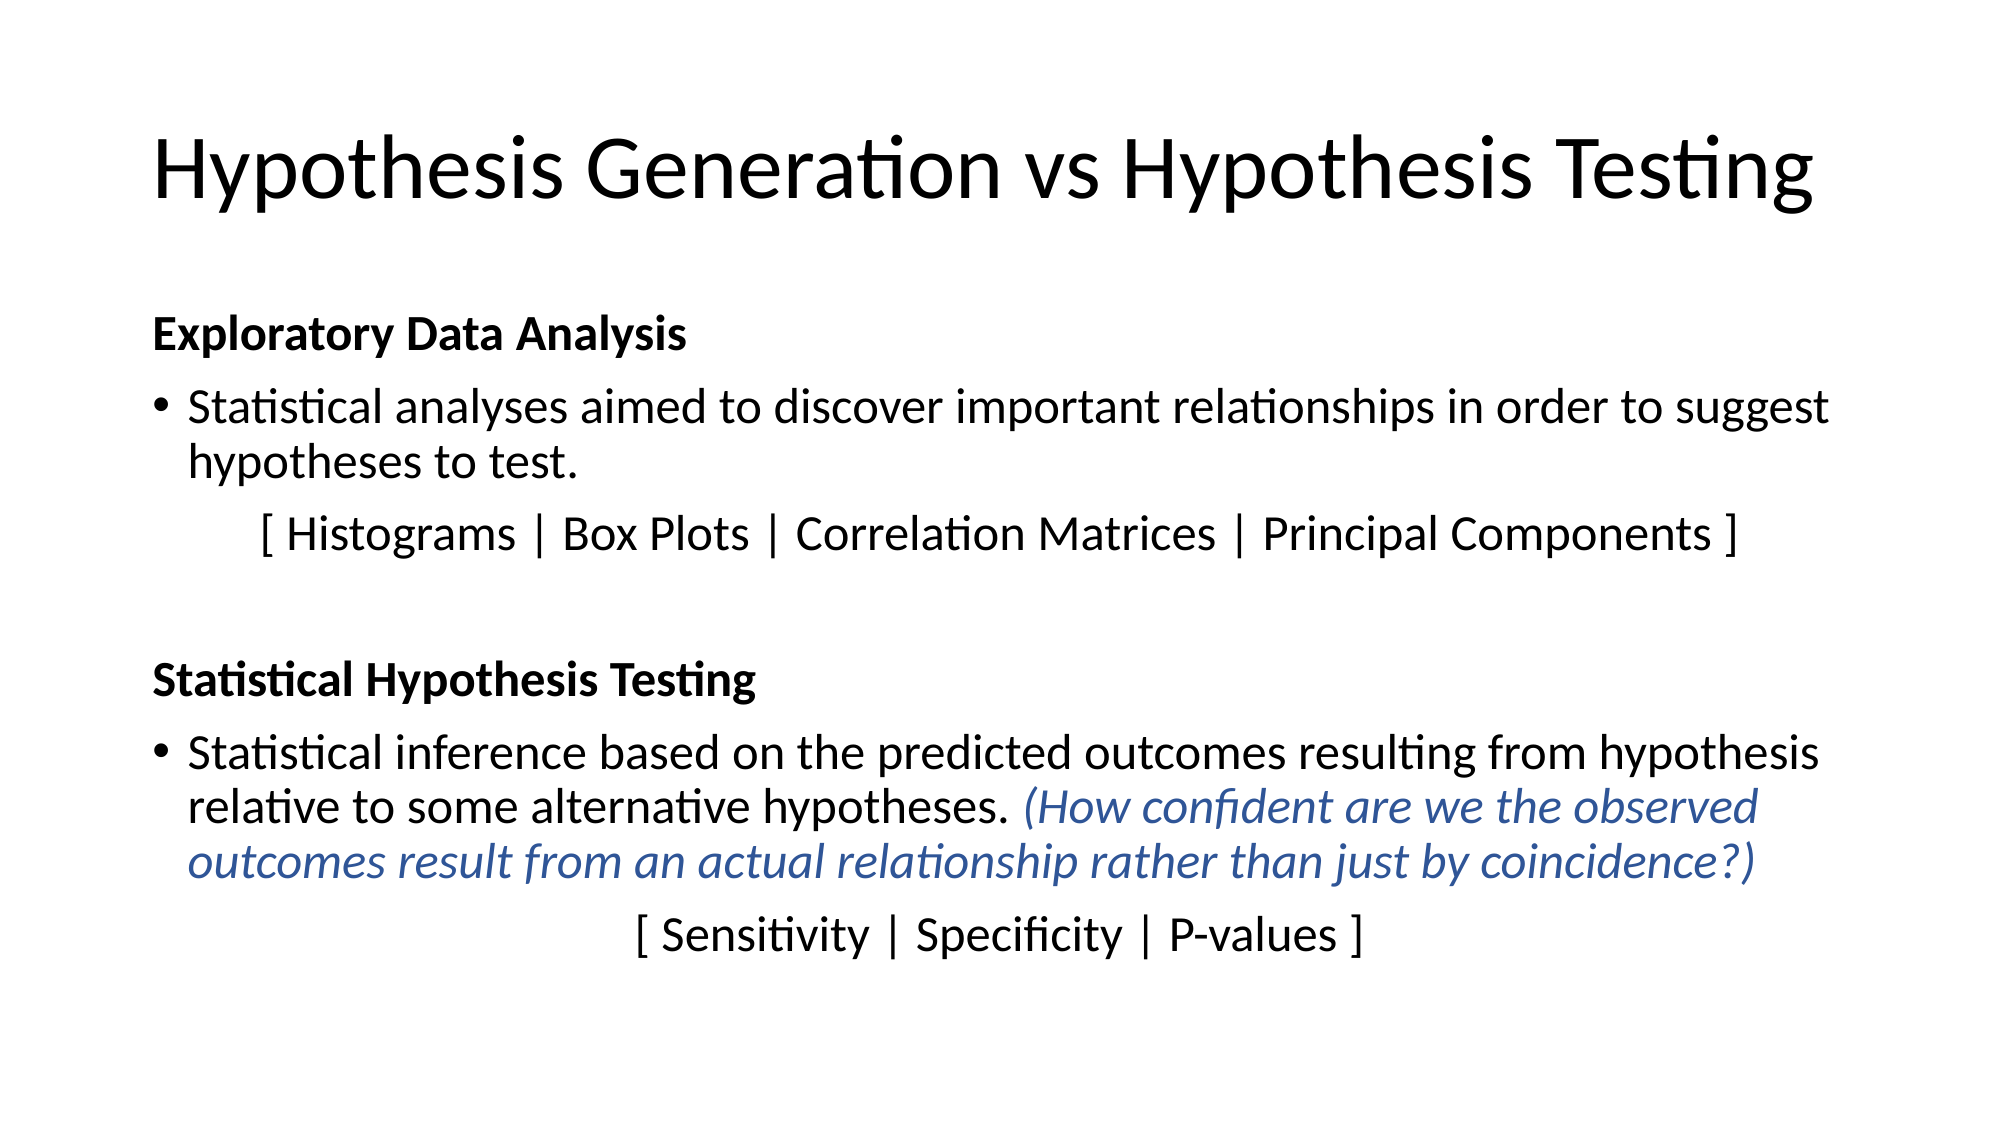

# Hypothesis Generation vs Hypothesis Testing
Exploratory Data Analysis
Statistical analyses aimed to discover important relationships in order to suggest hypotheses to test.
[ Histograms | Box Plots | Correlation Matrices | Principal Components ]

Statistical Hypothesis Testing
Statistical inference based on the predicted outcomes resulting from hypothesis relative to some alternative hypotheses. (How confident are we the observed outcomes result from an actual relationship rather than just by coincidence?)
 [ Sensitivity | Specificity | P-values ]